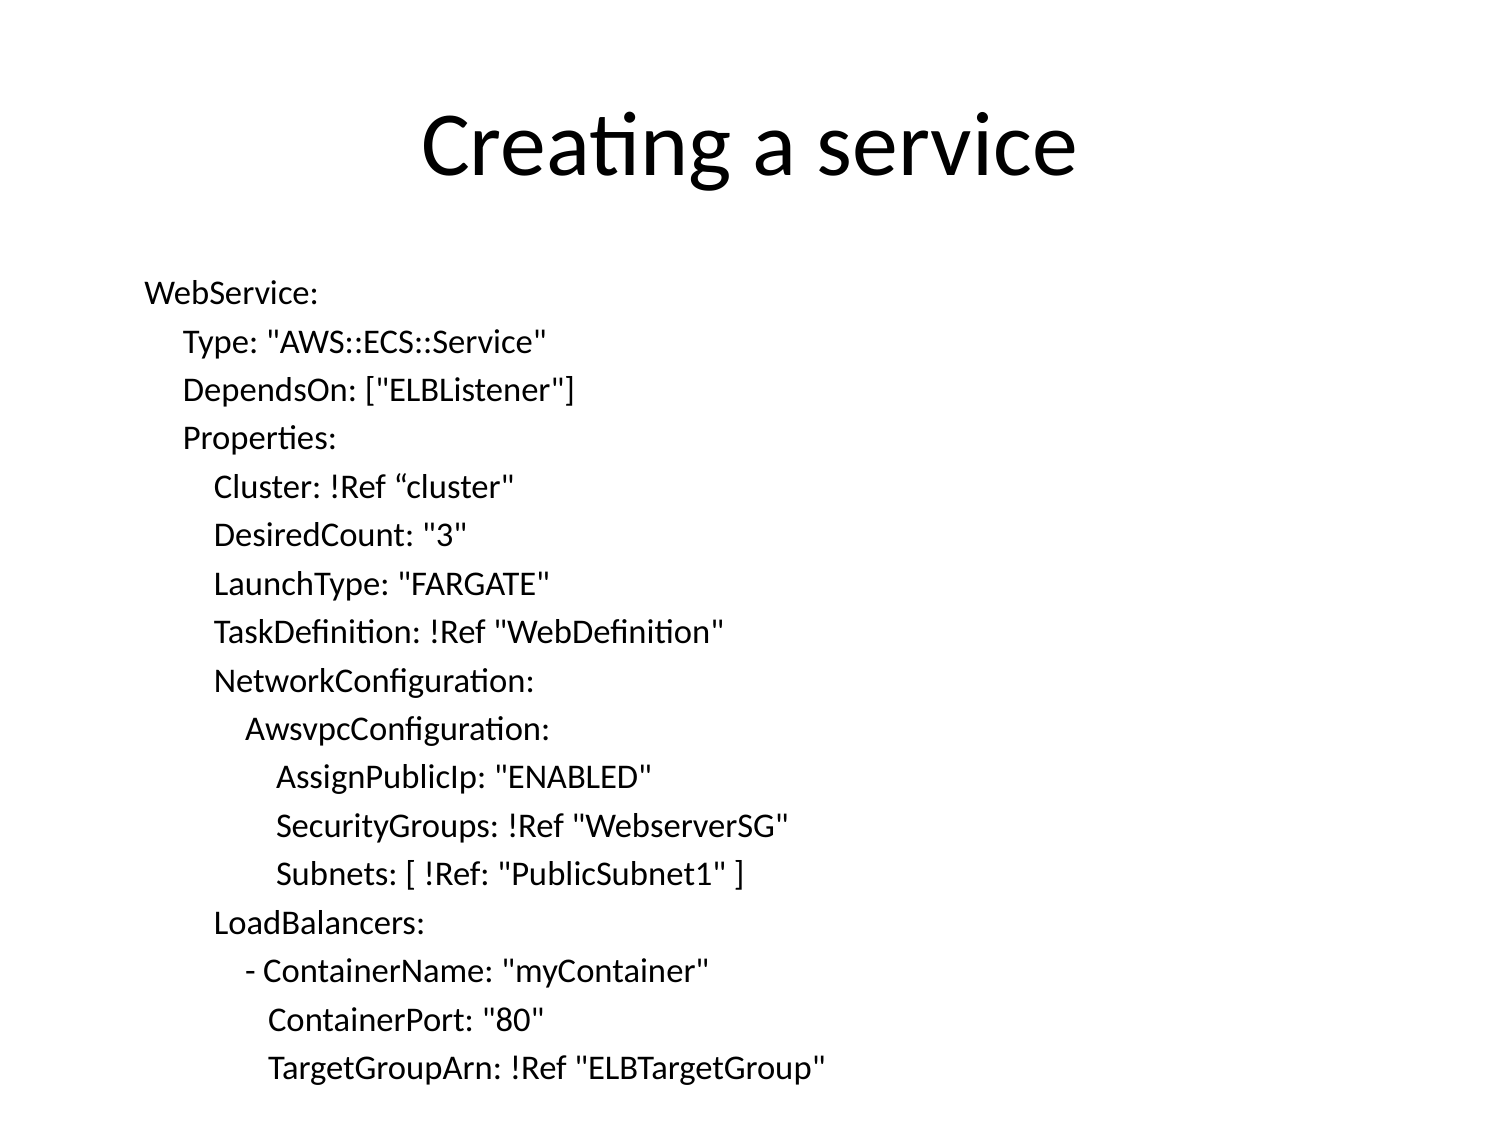

# Creating a service
       WebService:
            Type: "AWS::ECS::Service"
            DependsOn: ["ELBListener"]
            Properties:
                Cluster: !Ref “cluster"
                DesiredCount: "3"
                LaunchType: "FARGATE"
                TaskDefinition: !Ref "WebDefinition"
                NetworkConfiguration:
                    AwsvpcConfiguration:
                        AssignPublicIp: "ENABLED"
                        SecurityGroups: !Ref "WebserverSG"
                        Subnets: [ !Ref: "PublicSubnet1" ]
                LoadBalancers:
                    - ContainerName: "myContainer"
                       ContainerPort: "80"
                       TargetGroupArn: !Ref "ELBTargetGroup"